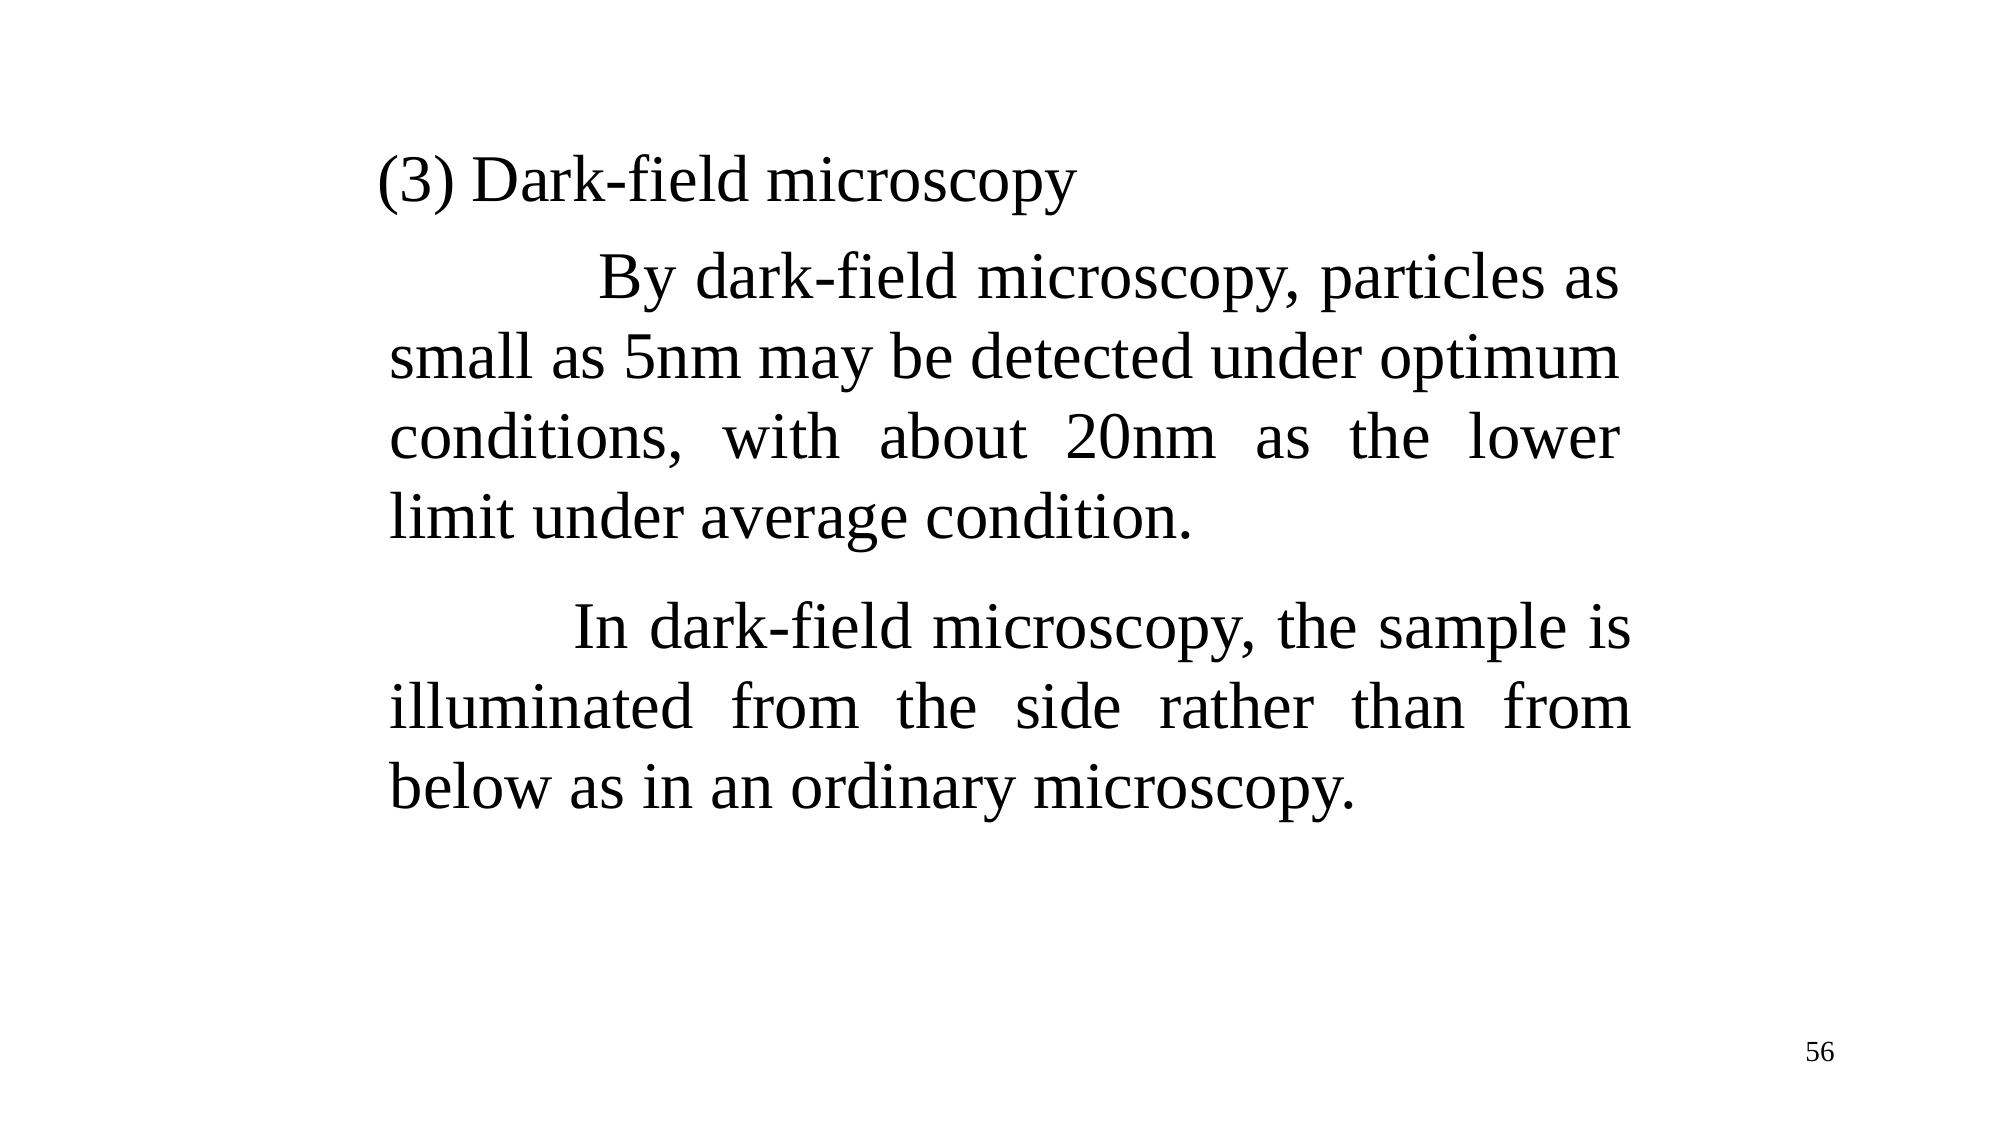

# (3) Dark-field microscopy
           By dark-field microscopy, particles as small as 5nm may be detected under optimum conditions, with about 20nm as the lower limit under average condition.
         In dark-field microscopy, the sample is illuminated from the side rather than from below as in an ordinary microscopy.
56